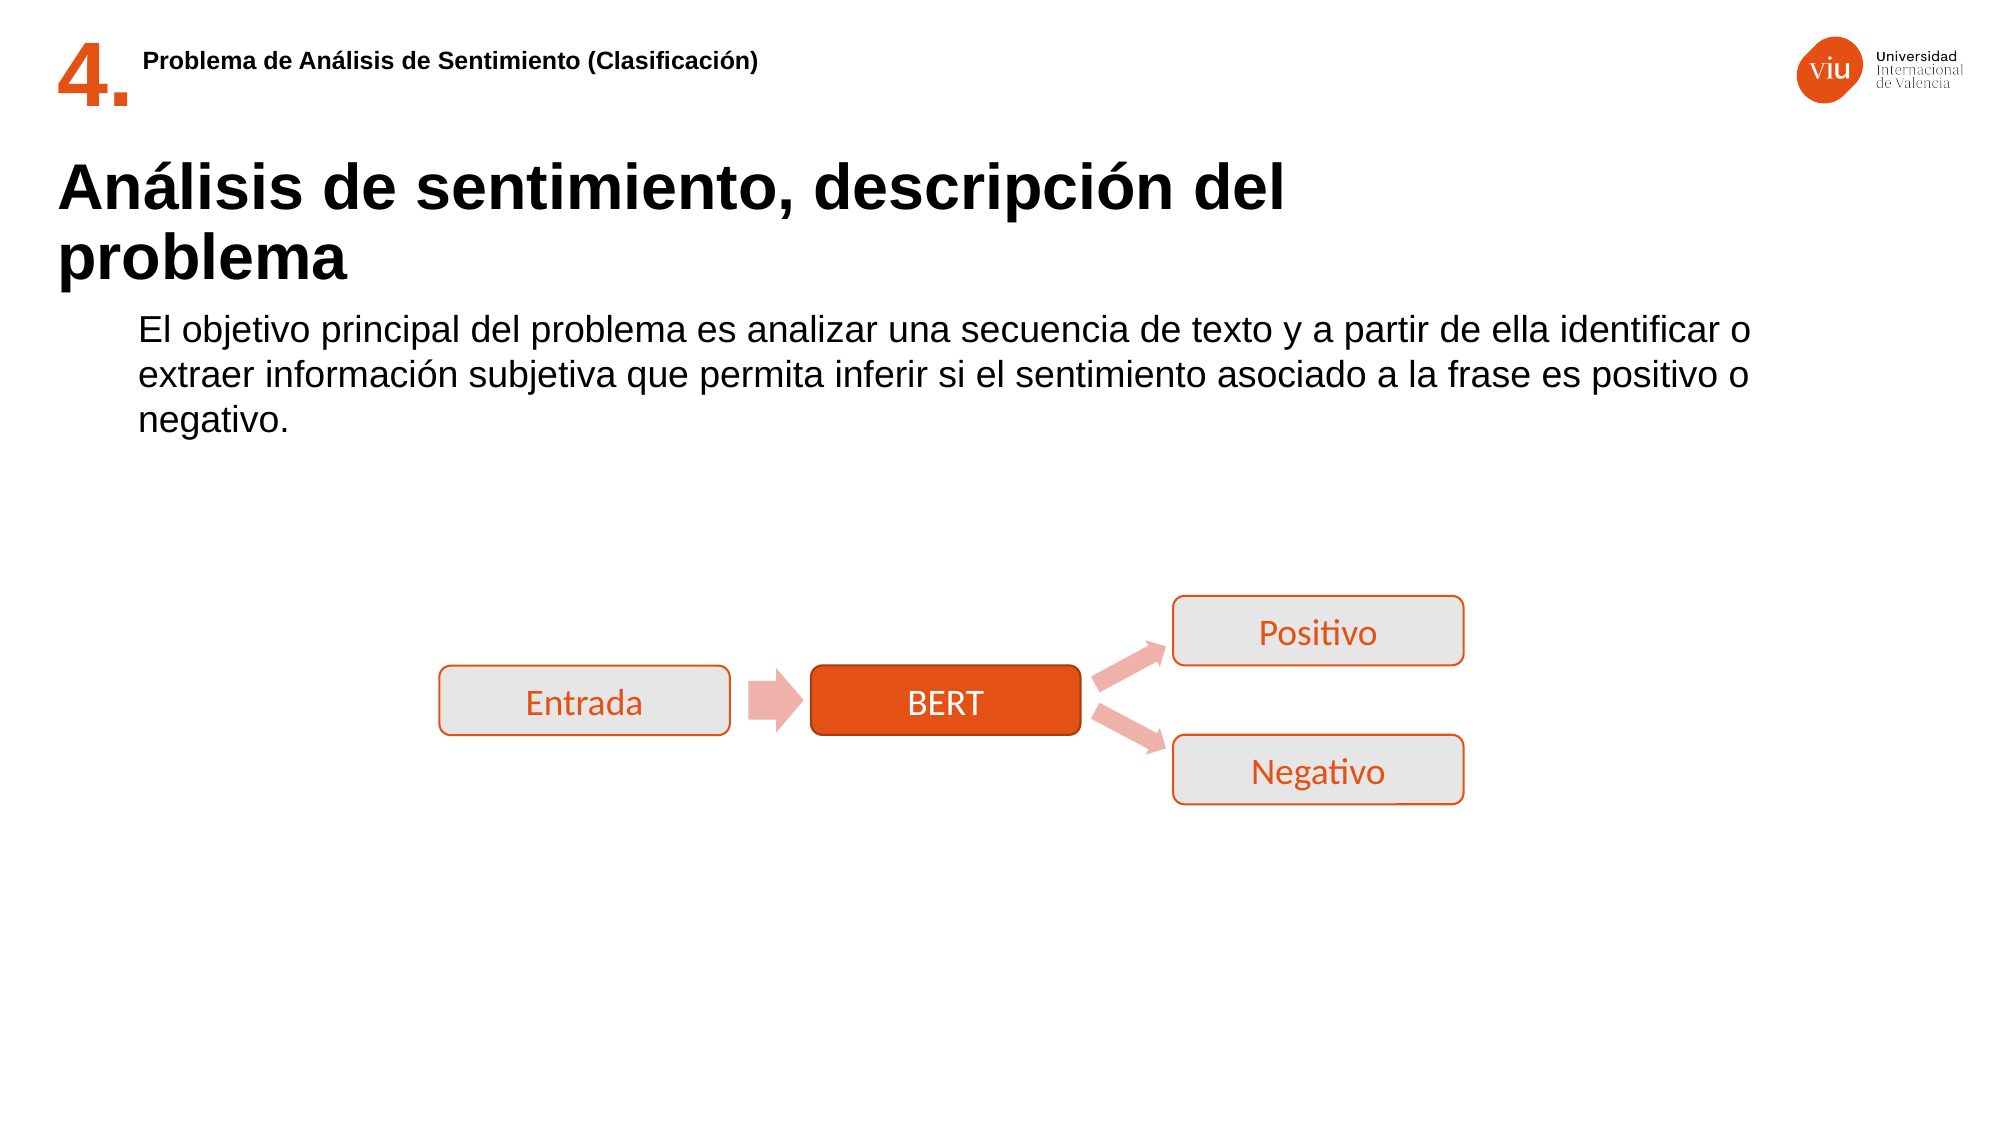

Problema de Análisis de Sentimiento (Clasificación)
4.
Análisis de sentimiento, descripción del problema
El objetivo principal del problema es analizar una secuencia de texto y a partir de ella identificar o extraer información subjetiva que permita inferir si el sentimiento asociado a la frase es positivo o negativo.
Positivo

BERT
Entrada

Negativo